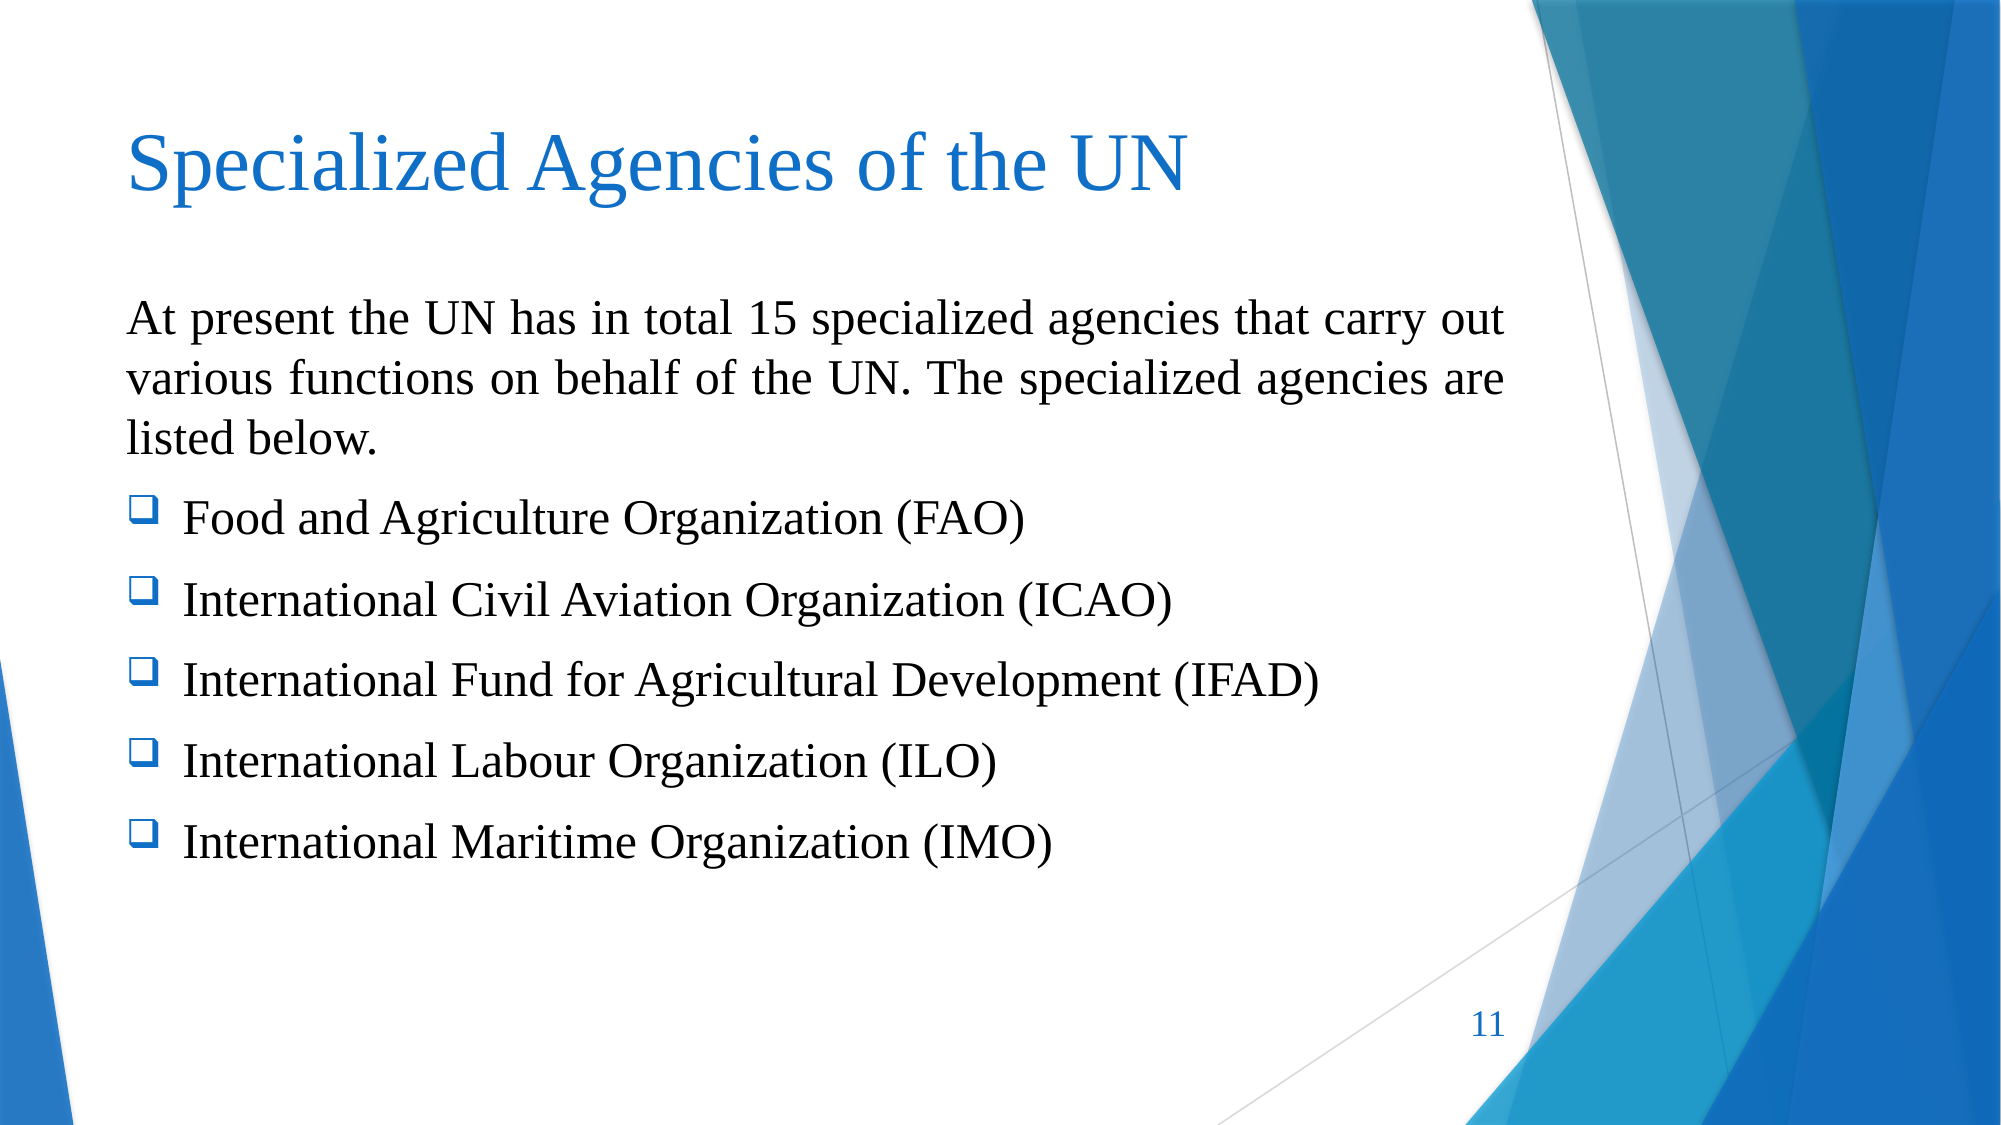

# Specialized Agencies of the UN
At present the UN has in total 15 specialized agencies that carry out various functions on behalf of the UN. The specialized agencies are listed below.
Food and Agriculture Organization (FAO)
International Civil Aviation Organization (ICAO)
International Fund for Agricultural Development (IFAD)
International Labour Organization (ILO)
International Maritime Organization (IMO)

11